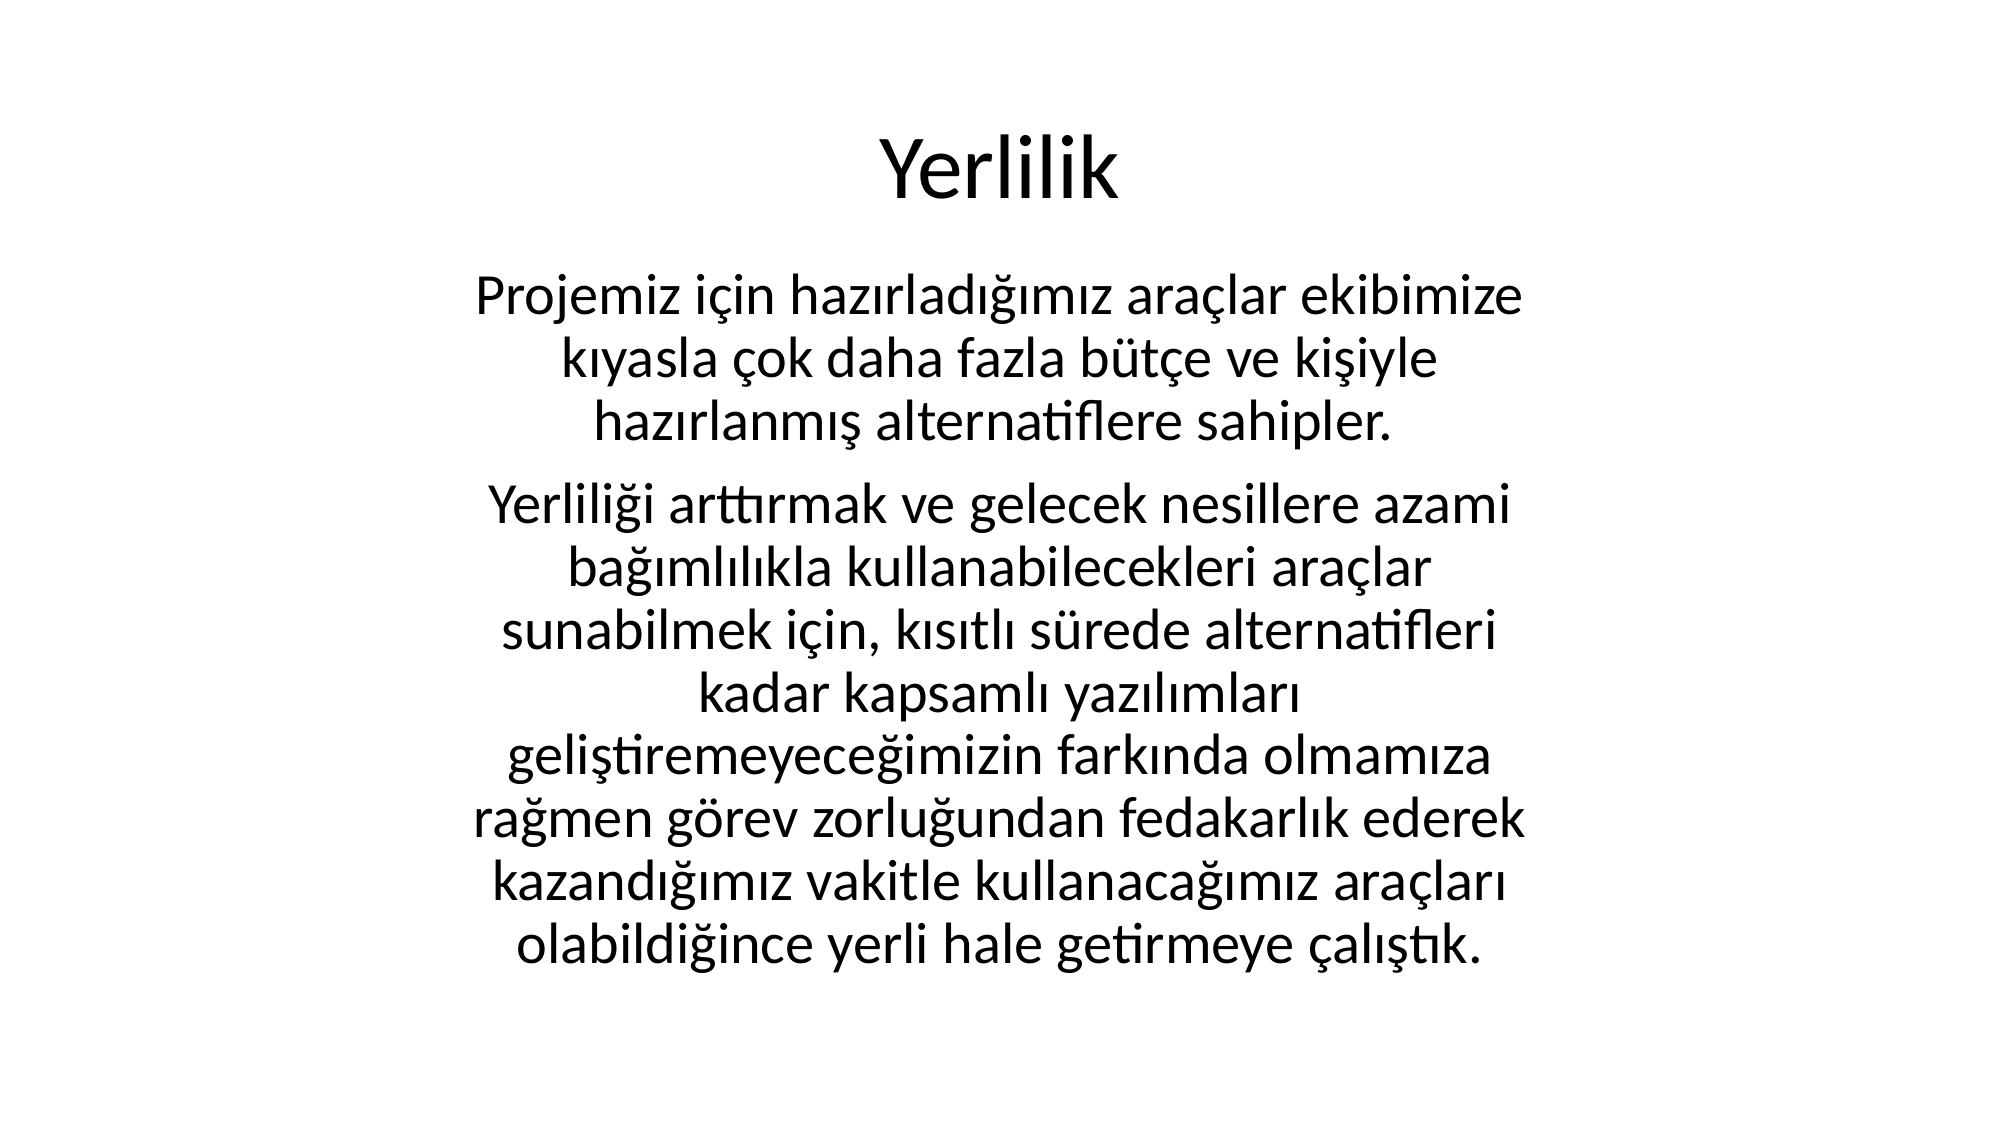

# Yerlilik
Projemiz için hazırladığımız araçlar ekibimize kıyasla çok daha fazla bütçe ve kişiyle hazırlanmış alternatiflere sahipler.
Yerliliği arttırmak ve gelecek nesillere azami bağımlılıkla kullanabilecekleri araçlar sunabilmek için, kısıtlı sürede alternatifleri kadar kapsamlı yazılımları geliştiremeyeceğimizin farkında olmamıza rağmen görev zorluğundan fedakarlık ederek kazandığımız vakitle kullanacağımız araçları olabildiğince yerli hale getirmeye çalıştık.